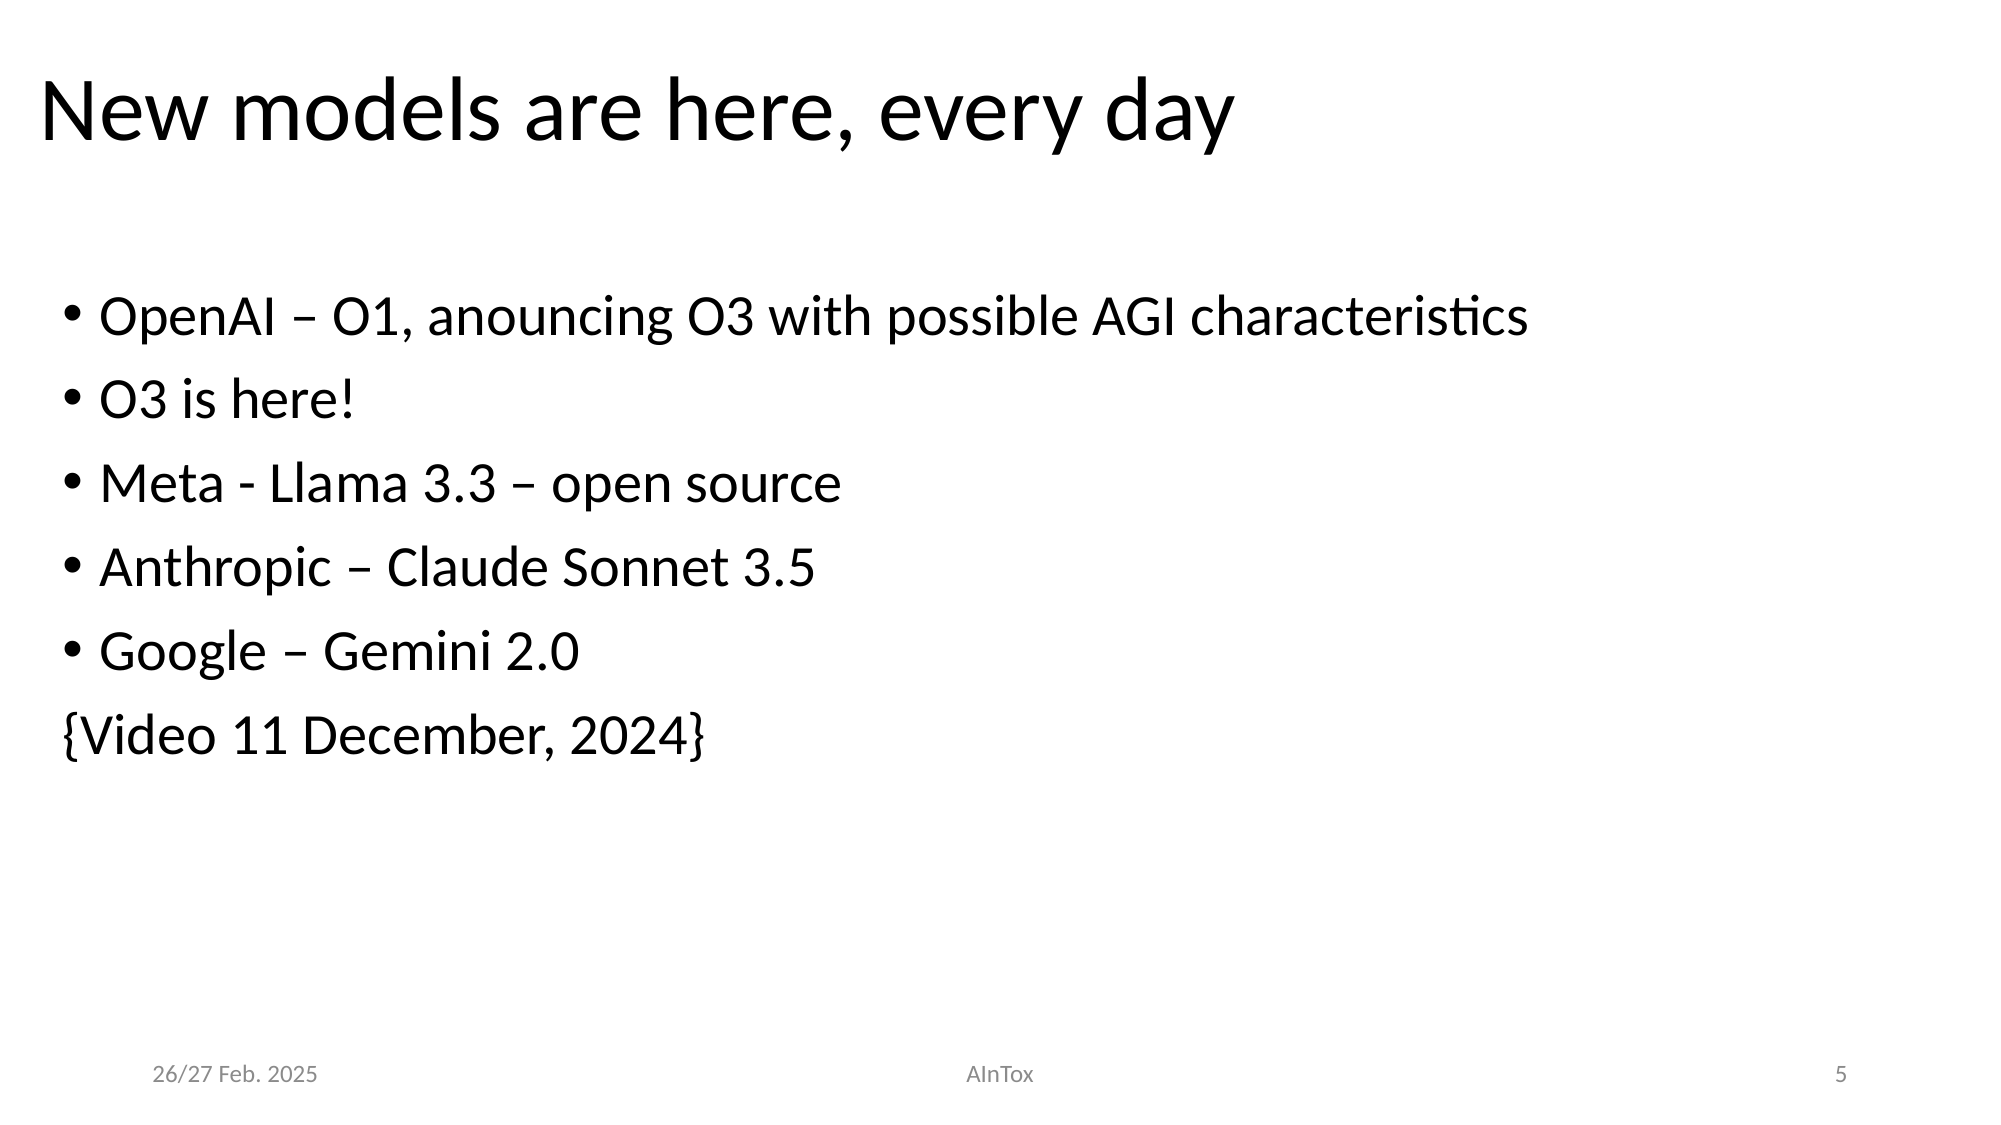

# New models are here, every day
OpenAI – O1, anouncing O3 with possible AGI characteristics
O3 is here!
Meta - Llama 3.3 – open source
Anthropic – Claude Sonnet 3.5
Google – Gemini 2.0
{Video 11 December, 2024}

26/27 Feb. 2025
AInTox
5